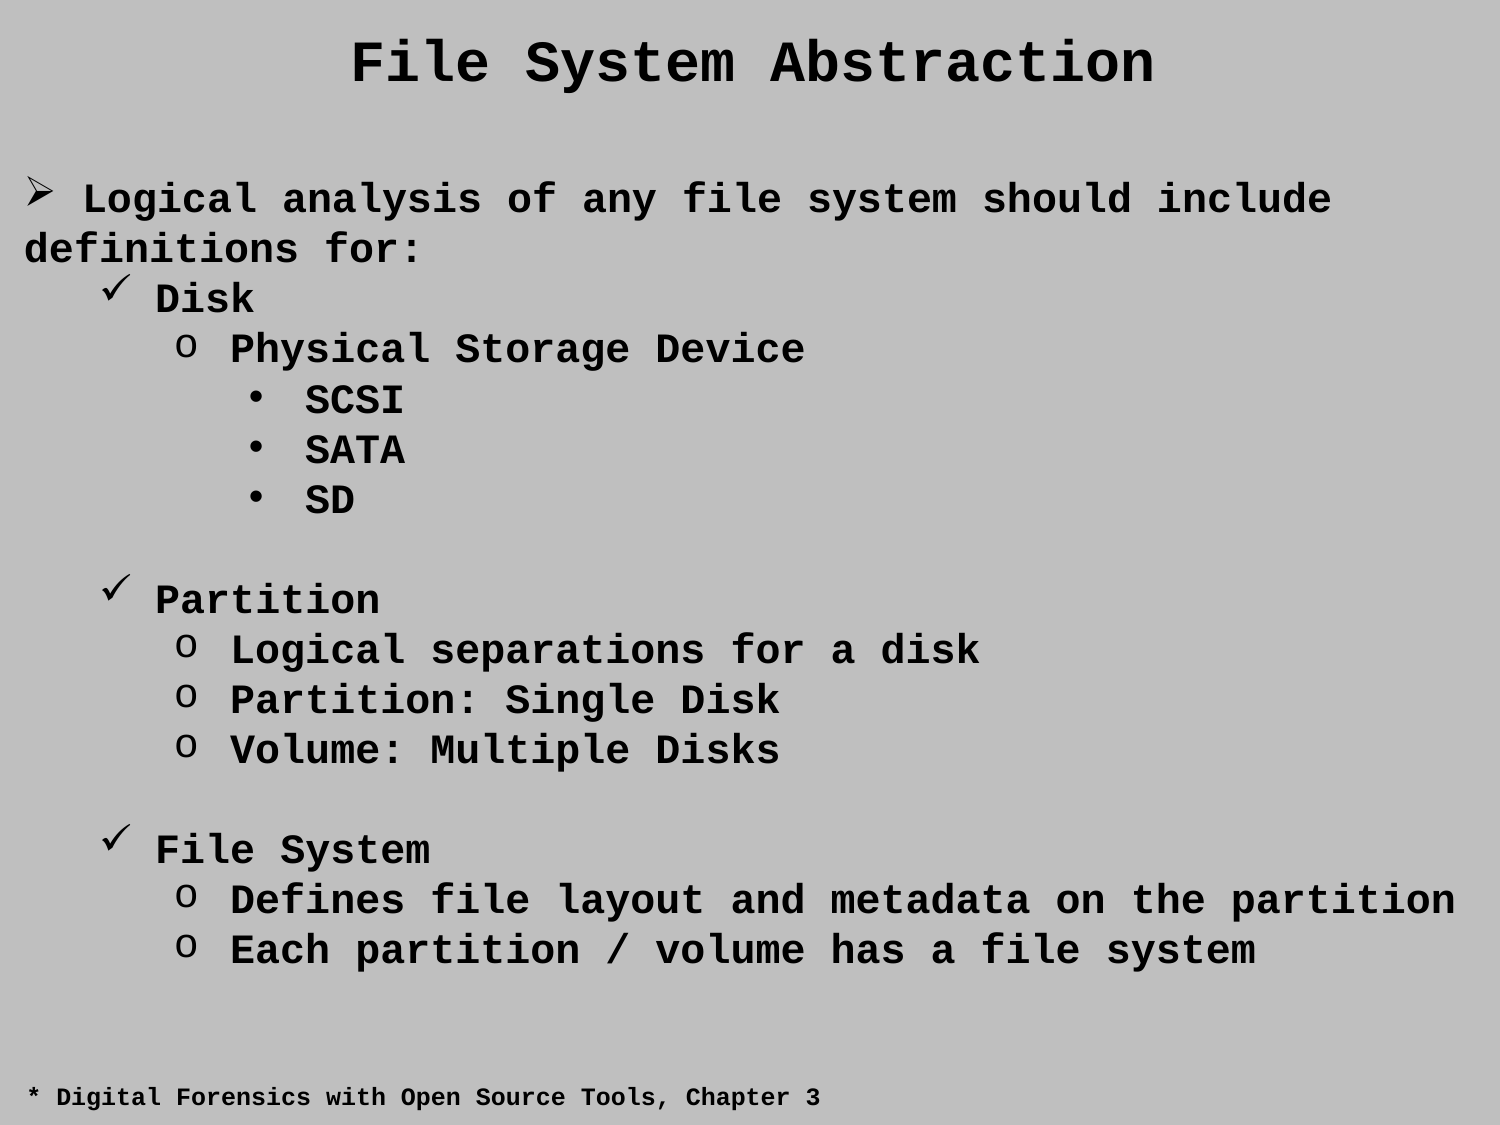

File System Abstraction
 Logical analysis of any file system should include definitions for:
Disk
Physical Storage Device
SCSI
SATA
SD

Partition
Logical separations for a disk
Partition: Single Disk
Volume: Multiple Disks

File System
Defines file layout and metadata on the partition
Each partition / volume has a file system
* Digital Forensics with Open Source Tools, Chapter 3